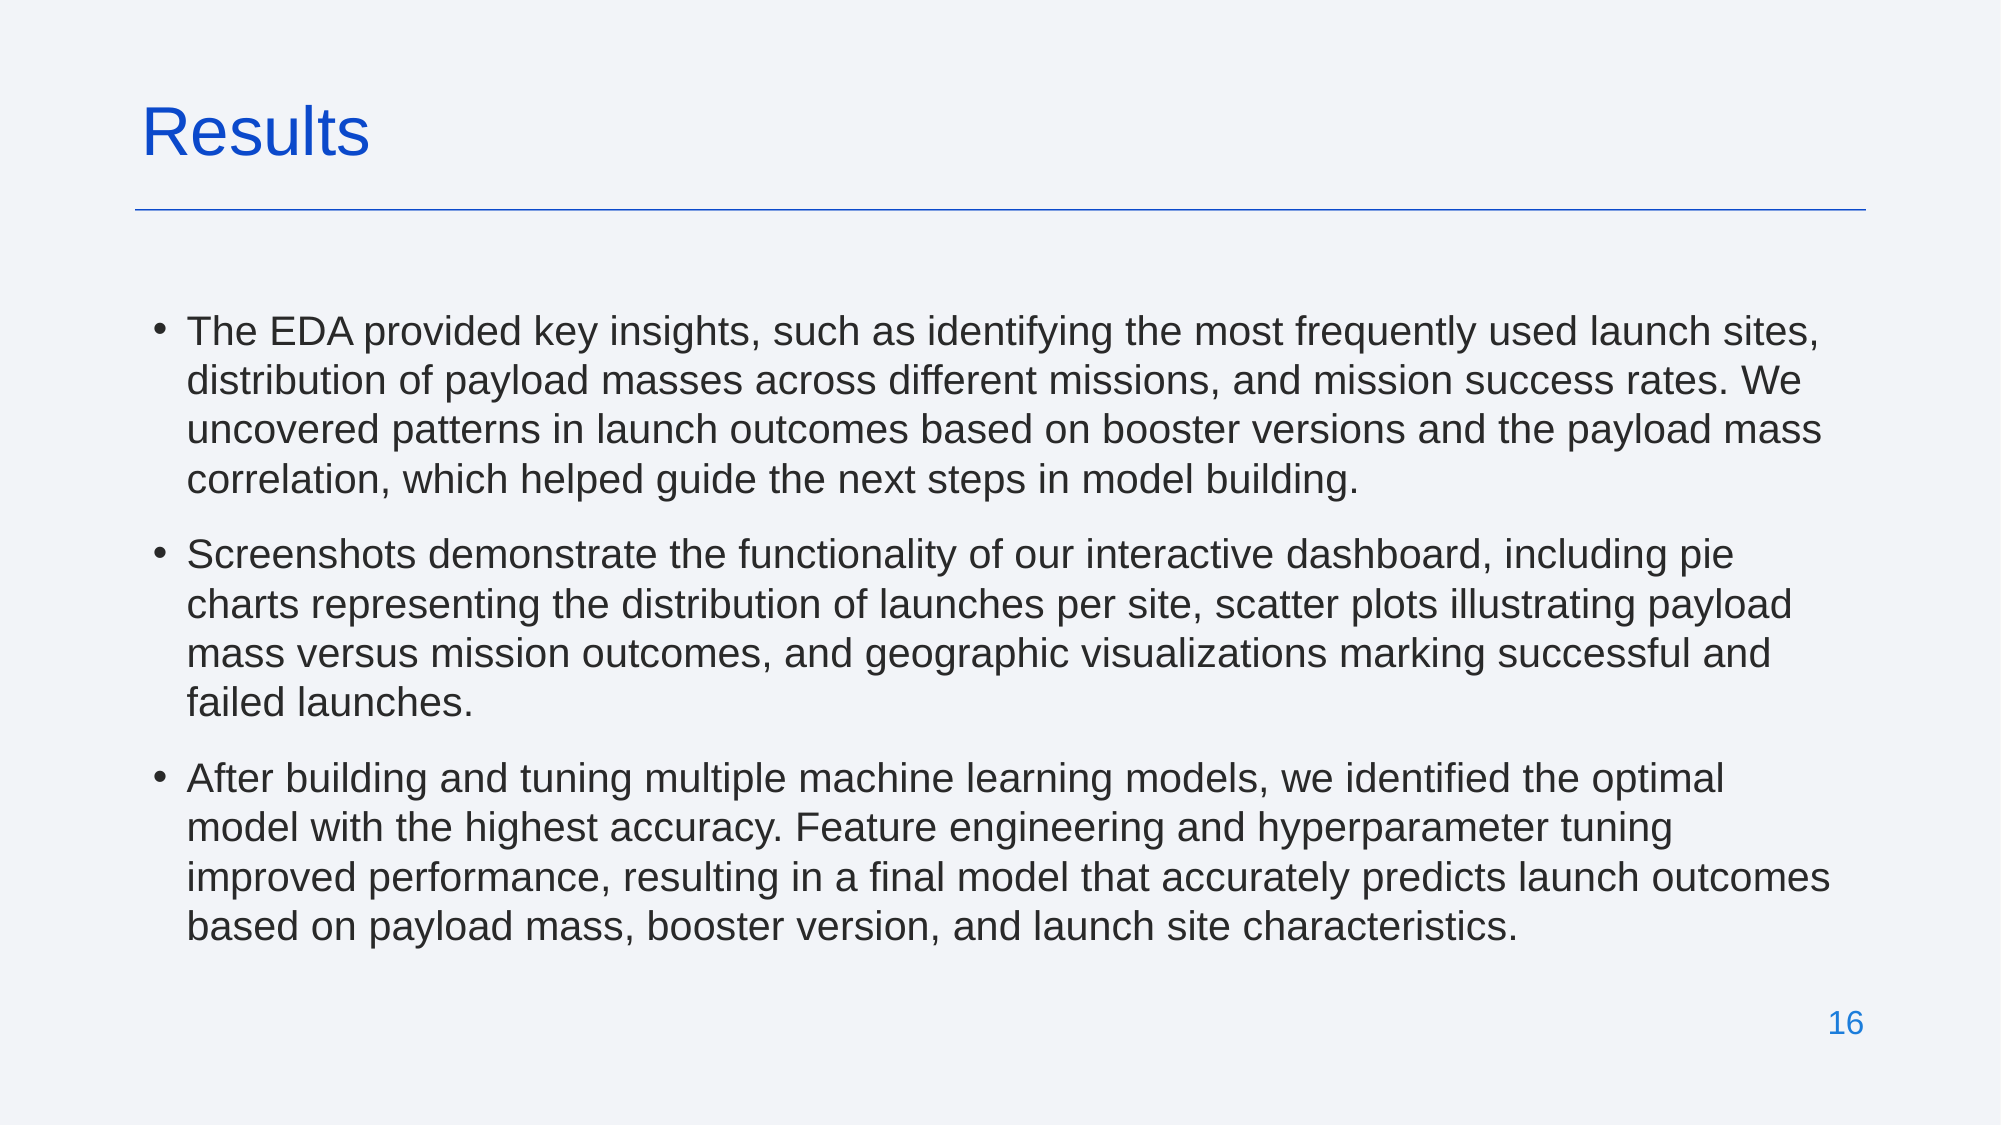

Results
The EDA provided key insights, such as identifying the most frequently used launch sites, distribution of payload masses across different missions, and mission success rates. We uncovered patterns in launch outcomes based on booster versions and the payload mass correlation, which helped guide the next steps in model building.
Screenshots demonstrate the functionality of our interactive dashboard, including pie charts representing the distribution of launches per site, scatter plots illustrating payload mass versus mission outcomes, and geographic visualizations marking successful and failed launches.
After building and tuning multiple machine learning models, we identified the optimal model with the highest accuracy. Feature engineering and hyperparameter tuning improved performance, resulting in a final model that accurately predicts launch outcomes based on payload mass, booster version, and launch site characteristics.

16